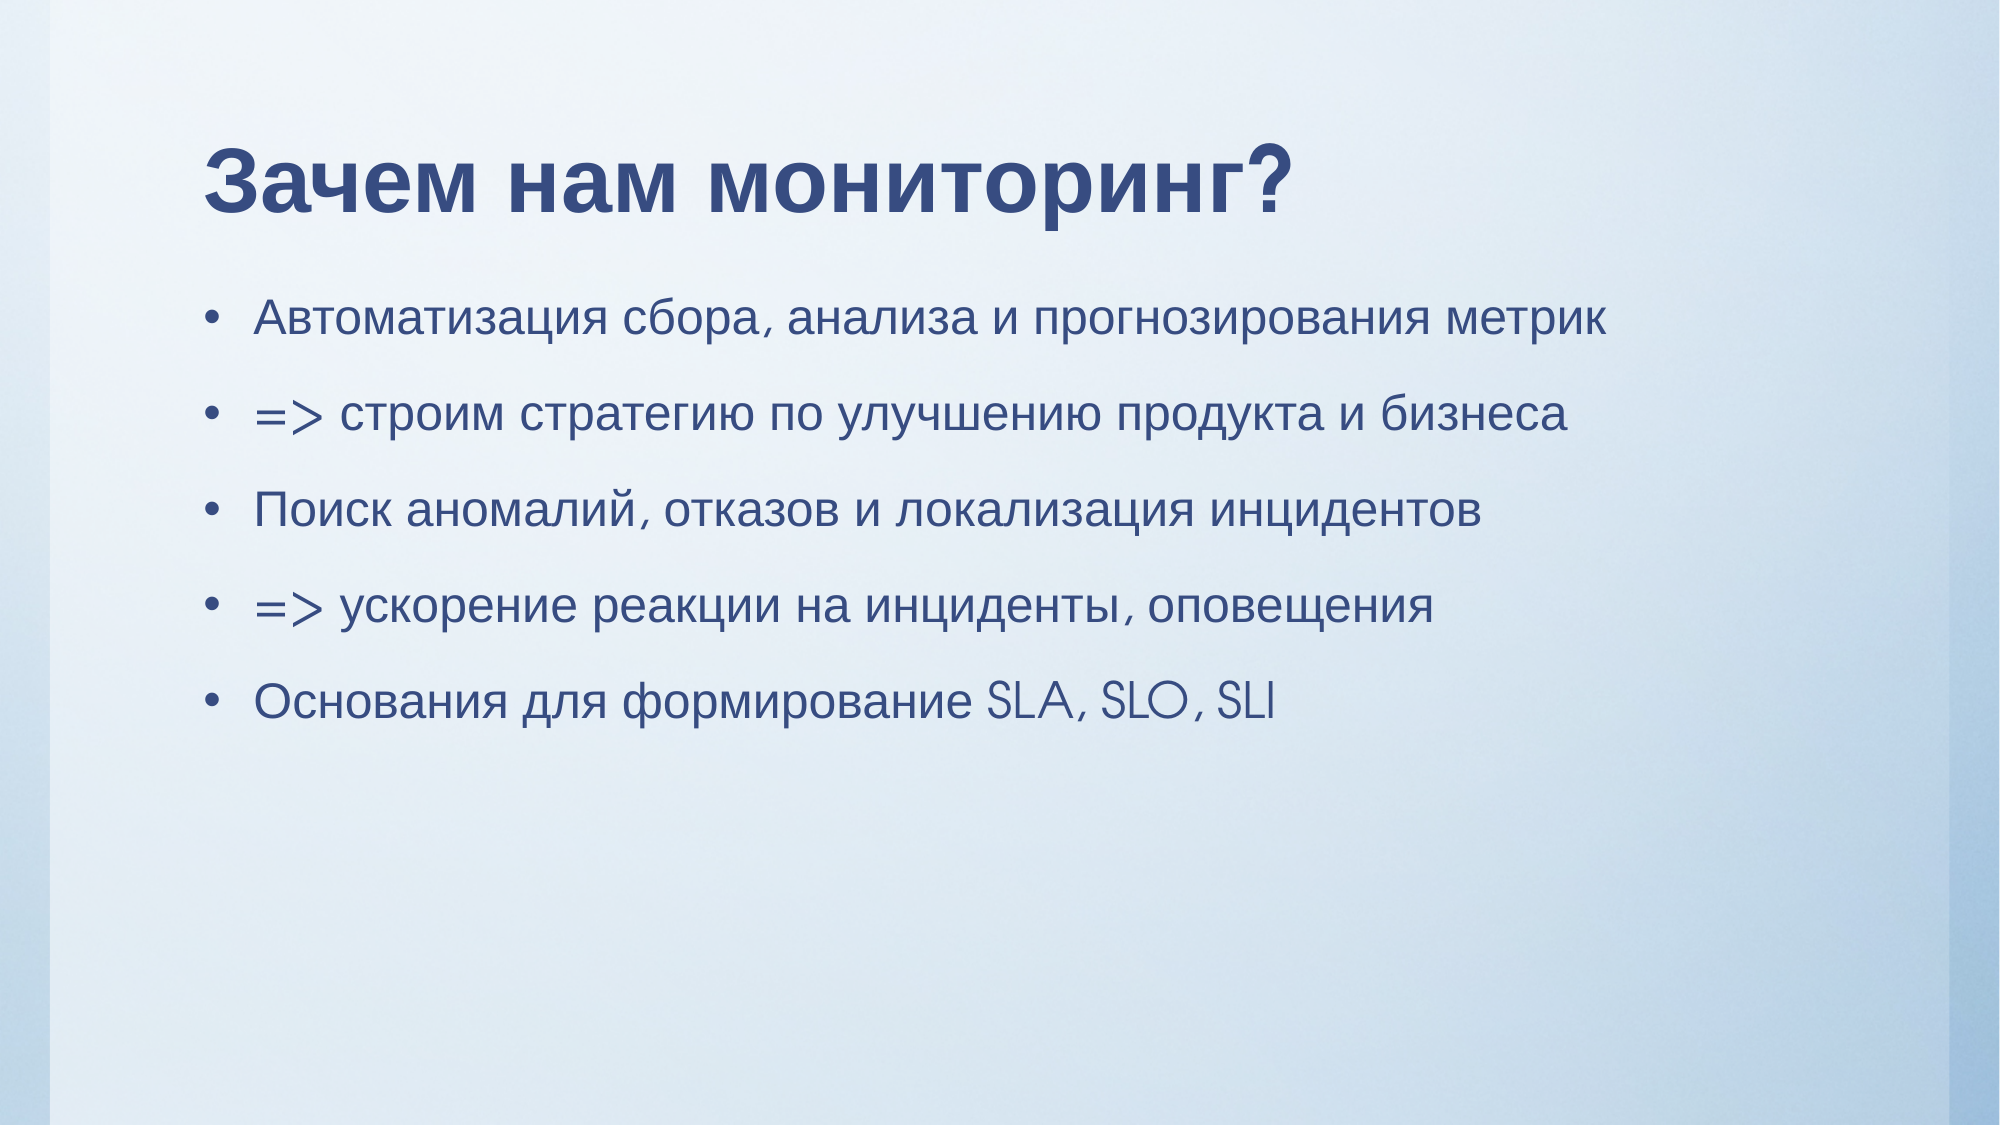

# Зачем нам мониторинг?
Автоматизация сбора, анализа и прогнозирования метрик
=> строим стратегию по улучшению продукта и бизнеса
Поиск аномалий, отказов и локализация инцидентов
=> ускорение реакции на инциденты, оповещения
Основания для формирование SLA, SLO, SLI